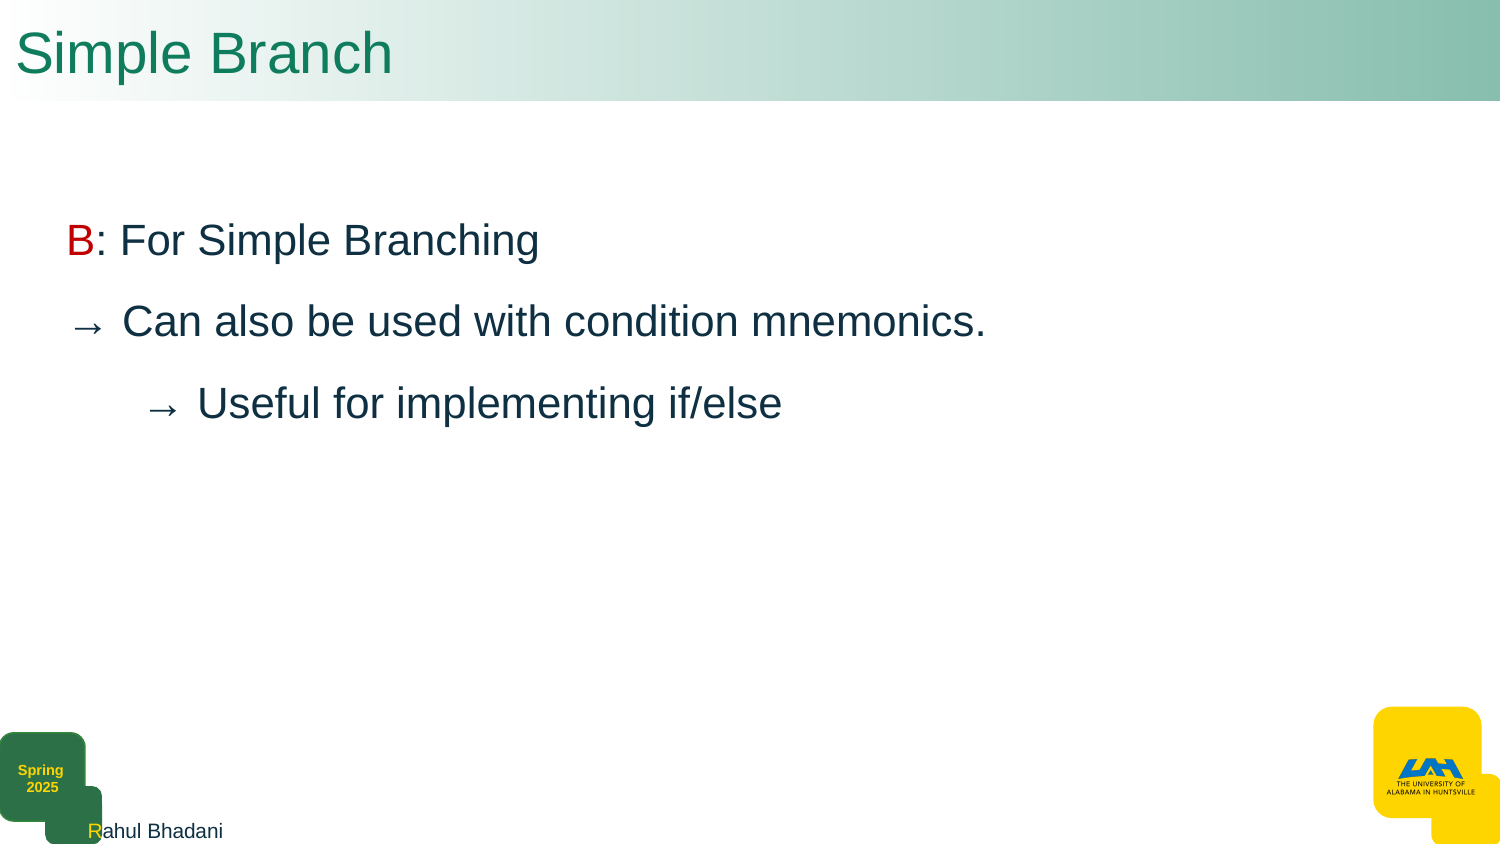

# Simple Branch
B: For Simple Branching
→ Can also be used with condition mnemonics.
→ Useful for implementing if/else